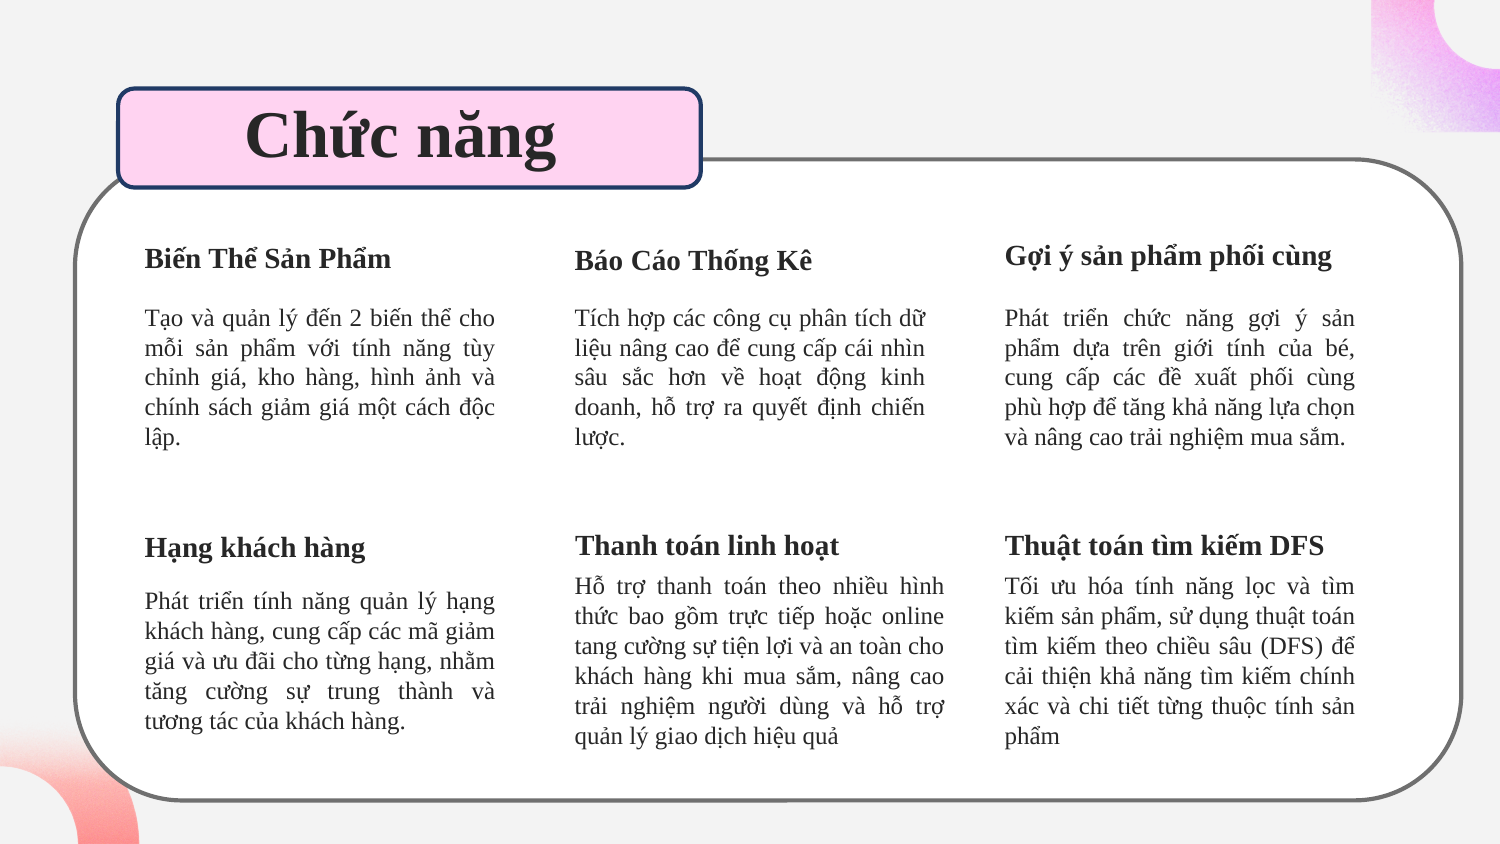

# Chức năng

Gợi ý sản phẩm phối cùng
Biến Thể Sản Phẩm
Báo Cáo Thống Kê
Tạo và quản lý đến 2 biến thể cho mỗi sản phẩm với tính năng tùy chỉnh giá, kho hàng, hình ảnh và chính sách giảm giá một cách độc lập.
Tích hợp các công cụ phân tích dữ liệu nâng cao để cung cấp cái nhìn sâu sắc hơn về hoạt động kinh doanh, hỗ trợ ra quyết định chiến lược.
Phát triển chức năng gợi ý sản phẩm dựa trên giới tính của bé, cung cấp các đề xuất phối cùng phù hợp để tăng khả năng lựa chọn và nâng cao trải nghiệm mua sắm.
Thuật toán tìm kiếm DFS
Thanh toán linh hoạt
Hạng khách hàng
Phát triển tính năng quản lý hạng khách hàng, cung cấp các mã giảm giá và ưu đãi cho từng hạng, nhằm tăng cường sự trung thành và tương tác của khách hàng.
Hỗ trợ thanh toán theo nhiều hình thức bao gồm trực tiếp hoặc online tang cường sự tiện lợi và an toàn cho khách hàng khi mua sắm, nâng cao trải nghiệm người dùng và hỗ trợ quản lý giao dịch hiệu quả
Tối ưu hóa tính năng lọc và tìm kiếm sản phẩm, sử dụng thuật toán tìm kiếm theo chiều sâu (DFS) để cải thiện khả năng tìm kiếm chính xác và chi tiết từng thuộc tính sản phẩm